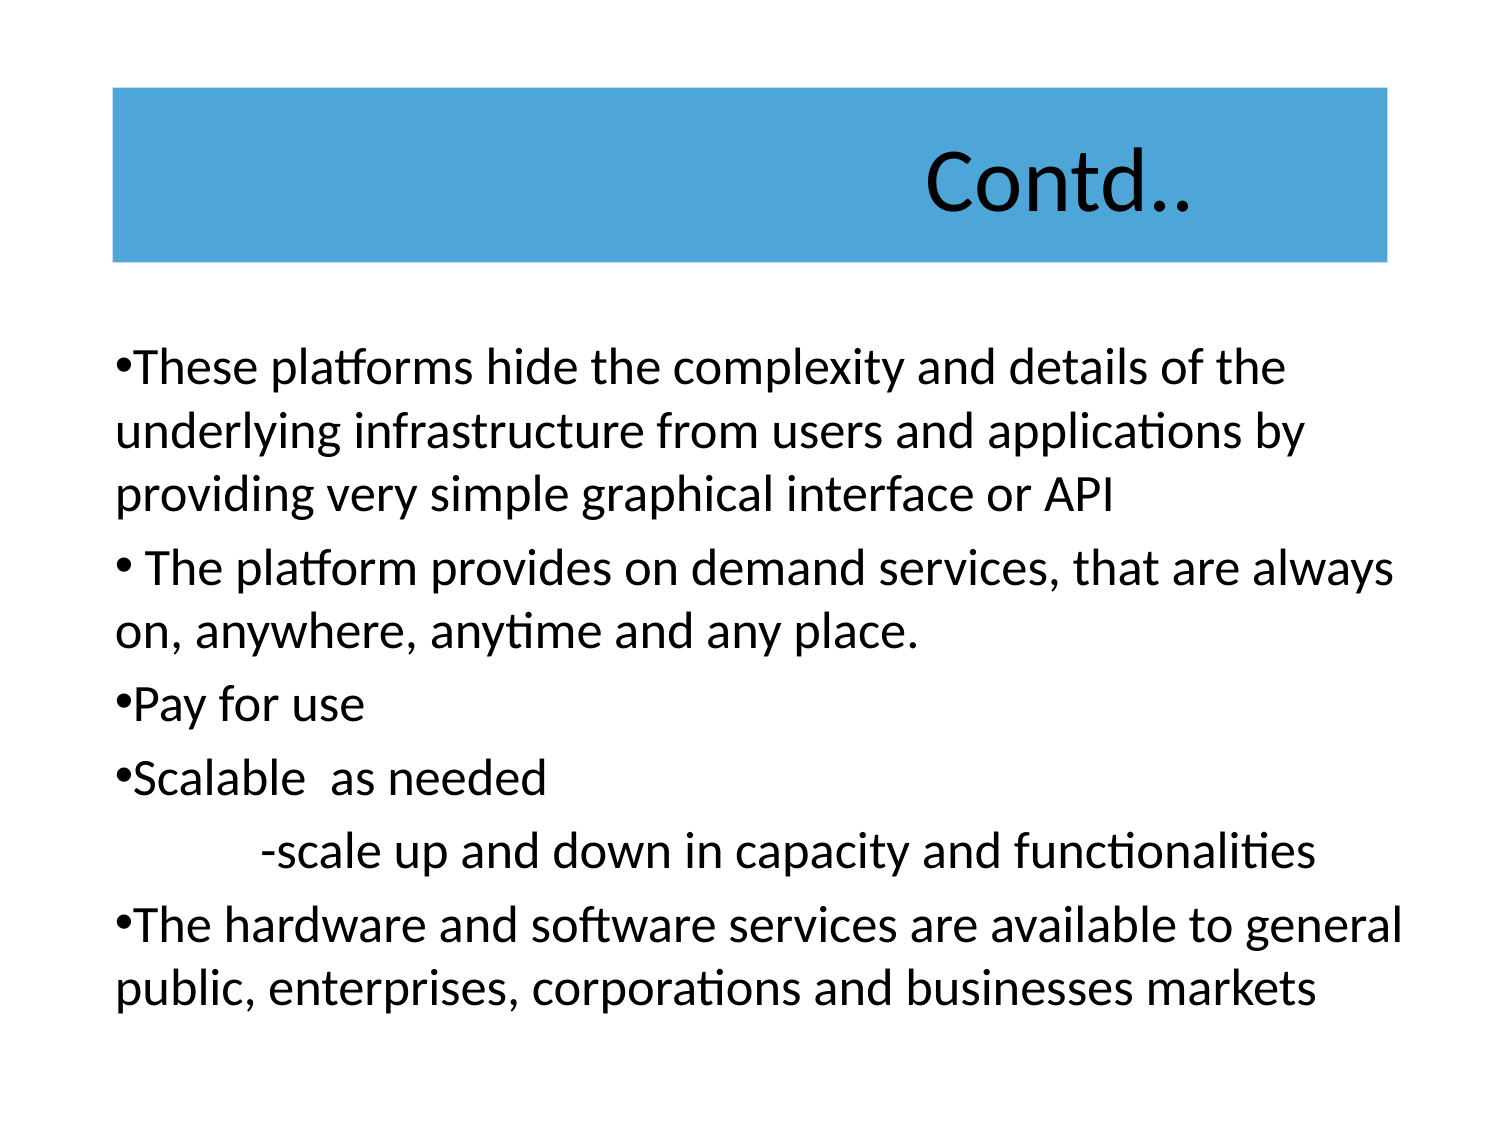

# Contd..
These platforms hide the complexity and details of the underlying infrastructure from users and applications by providing very simple graphical interface or API
 The platform provides on demand services, that are always on, anywhere, anytime and any place.
Pay for use
Scalable  as needed
	-scale up and down in capacity and functionalities
The hardware and software services are available to general public, enterprises, corporations and businesses markets